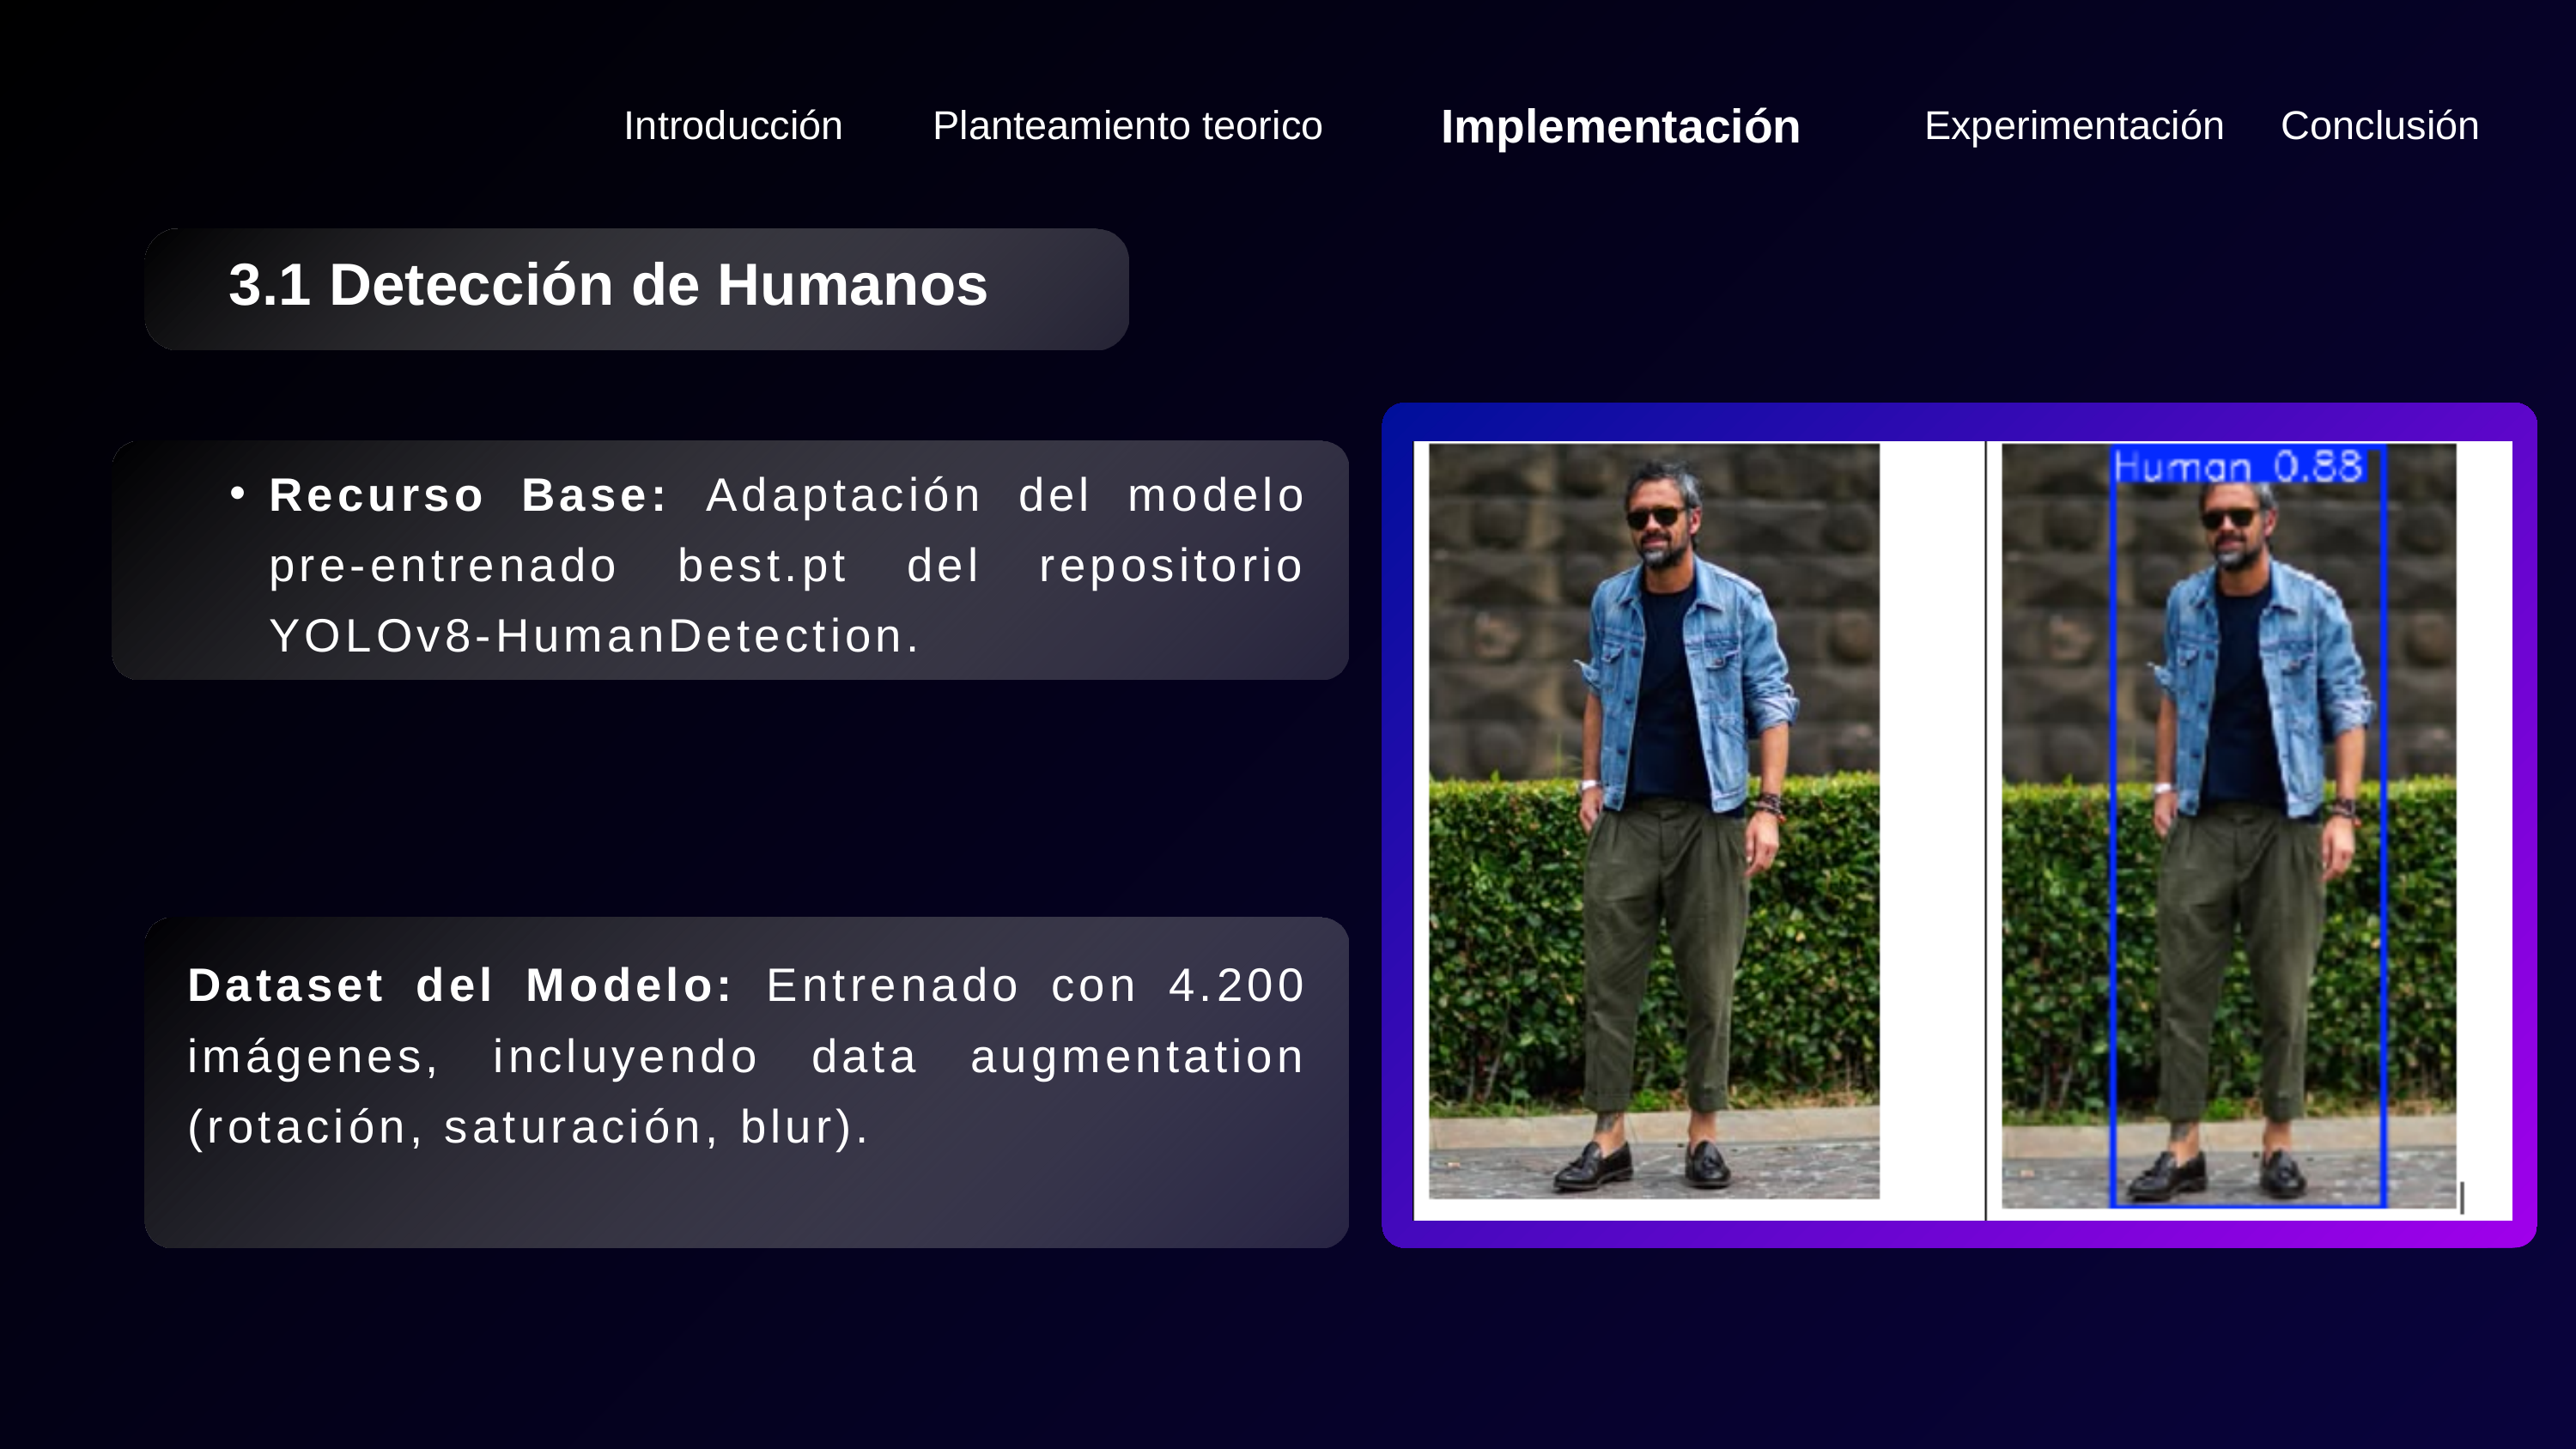

Implementación
Introducción
Conclusión
Planteamiento teorico
Experimentación

3.1 Detección de Humanos

Recurso Base: Adaptación del modelo pre-entrenado best.pt del repositorio YOLOv8-HumanDetection.

Dataset del Modelo: Entrenado con 4.200 imágenes, incluyendo data augmentation (rotación, saturación, blur).